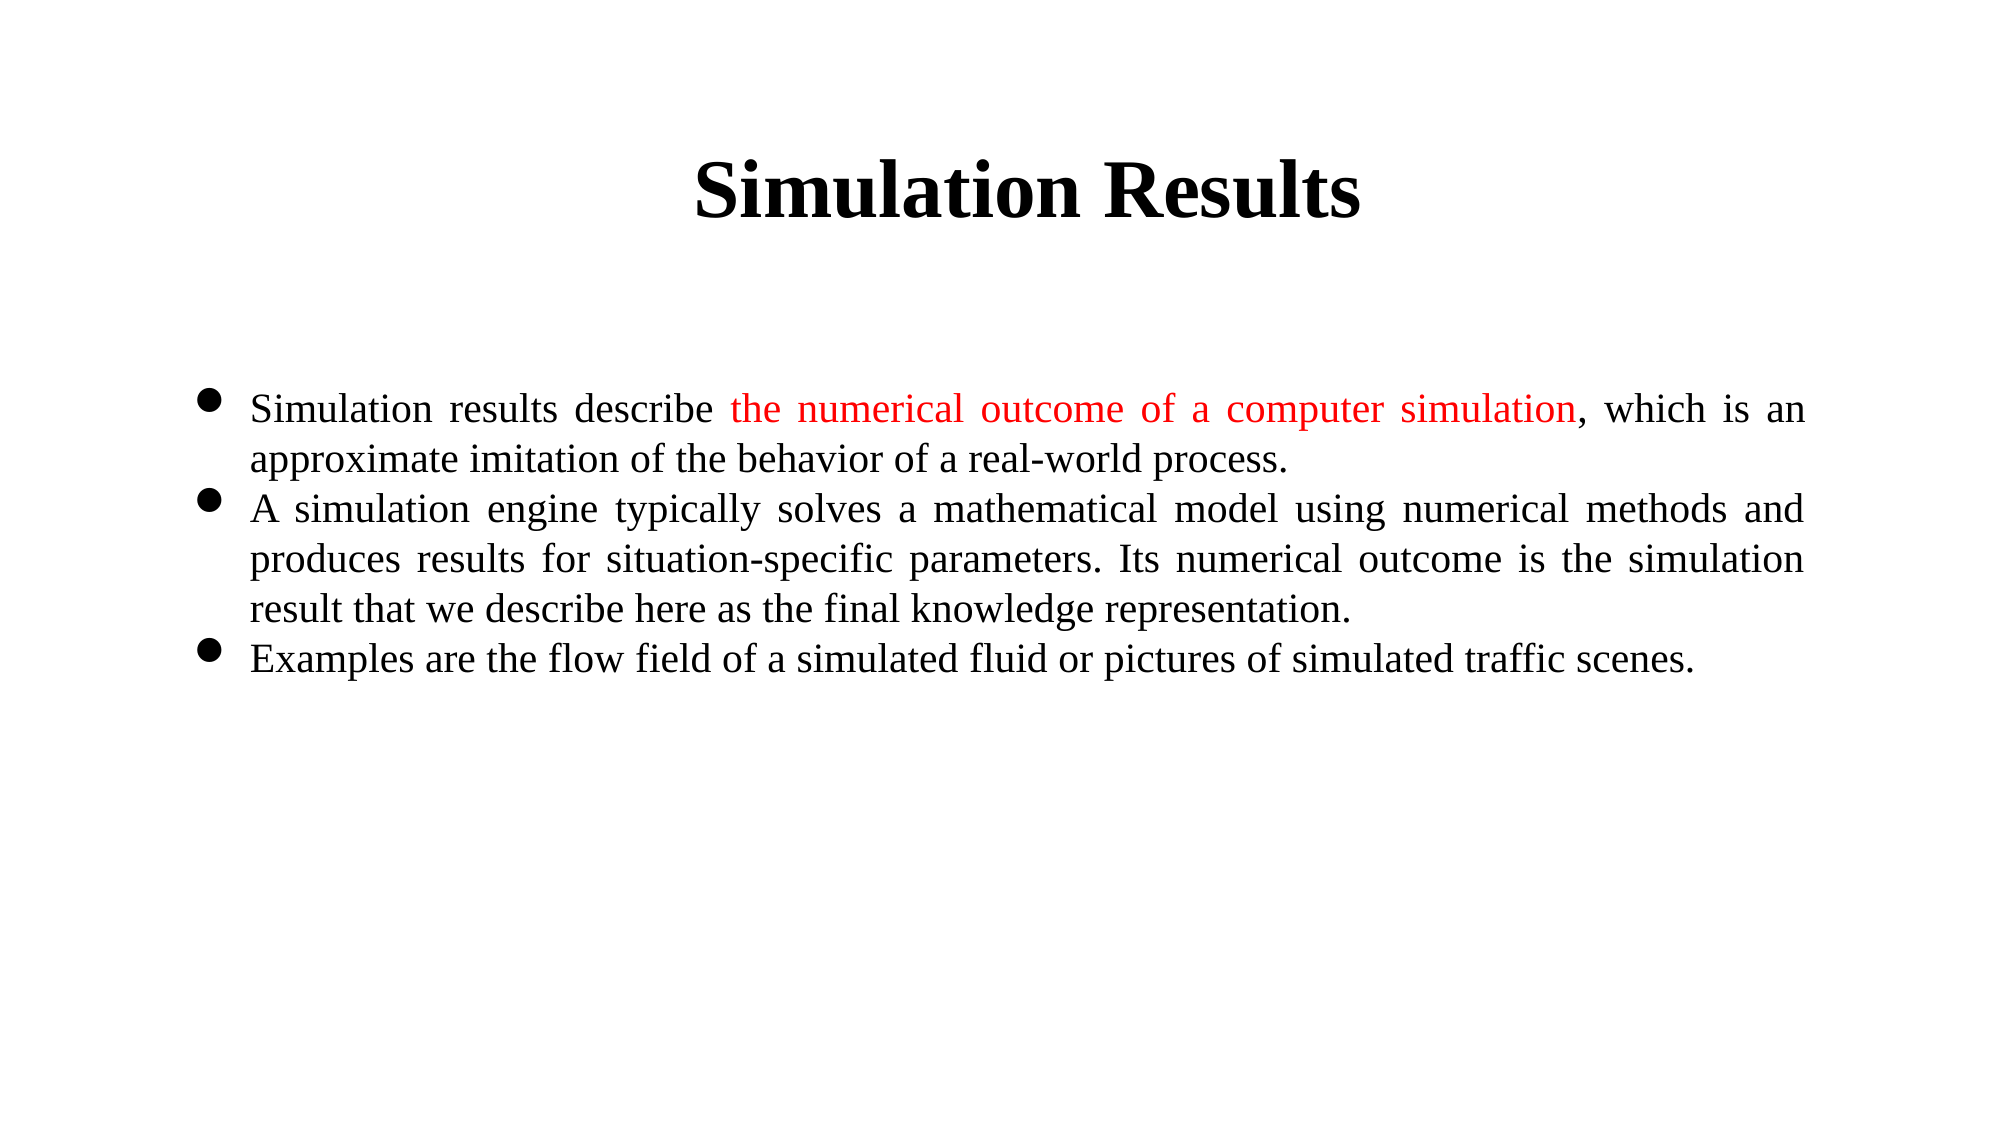

Simulation Results
Simulation results describe the numerical outcome of a computer simulation, which is an approximate imitation of the behavior of a real-world process.
A simulation engine typically solves a mathematical model using numerical methods and produces results for situation-specific parameters. Its numerical outcome is the simulation result that we describe here as the final knowledge representation.
Examples are the flow field of a simulated fluid or pictures of simulated traffic scenes.